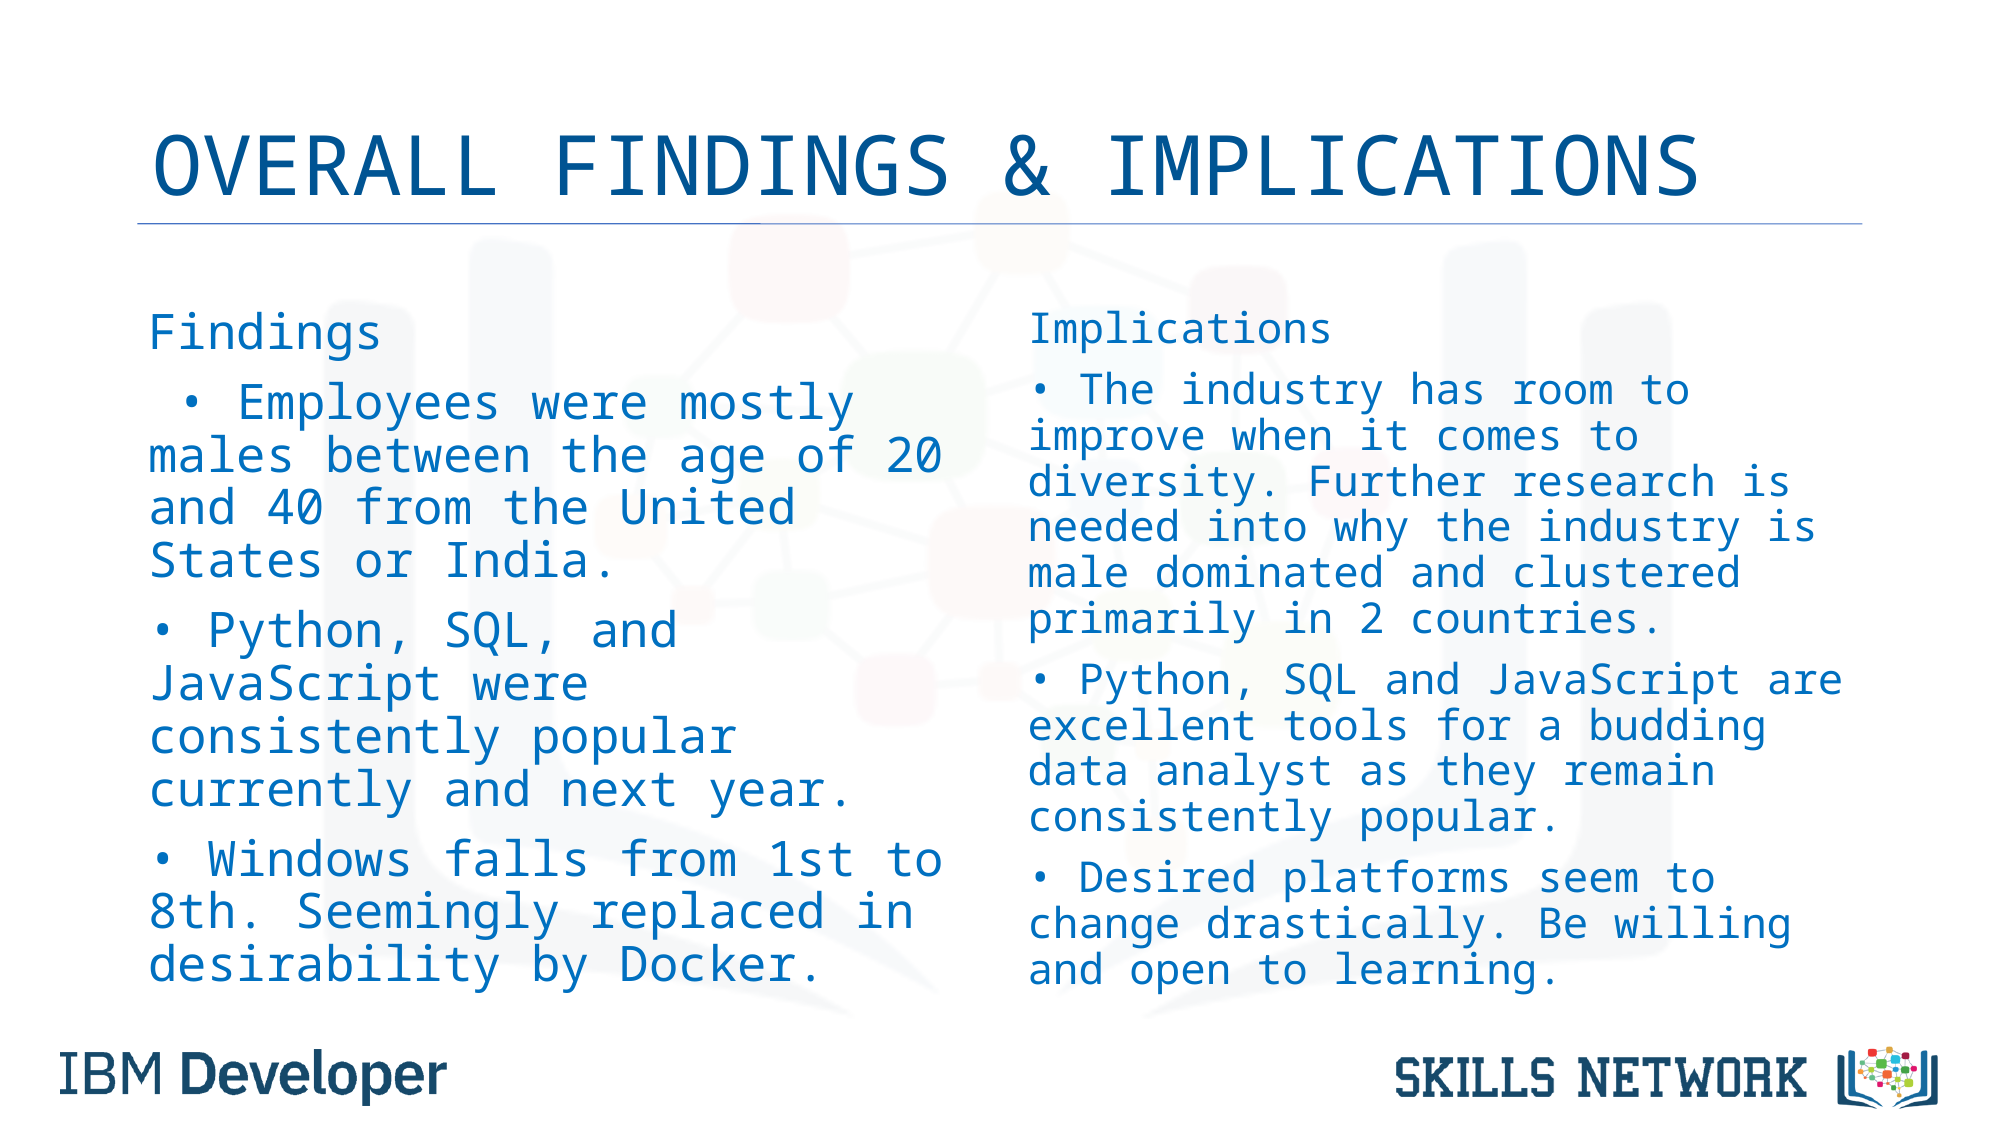

# OVERALL FINDINGS & IMPLICATIONS
Findings
 • Employees were mostly males between the age of 20 and 40 from the United States or India.
• Python, SQL, and JavaScript were consistently popular currently and next year.
• Windows falls from 1st to 8th. Seemingly replaced in desirability by Docker.
Implications
• The industry has room to improve when it comes to diversity. Further research is needed into why the industry is male dominated and clustered primarily in 2 countries.
• Python, SQL and JavaScript are excellent tools for a budding data analyst as they remain consistently popular.
• Desired platforms seem to change drastically. Be willing and open to learning.